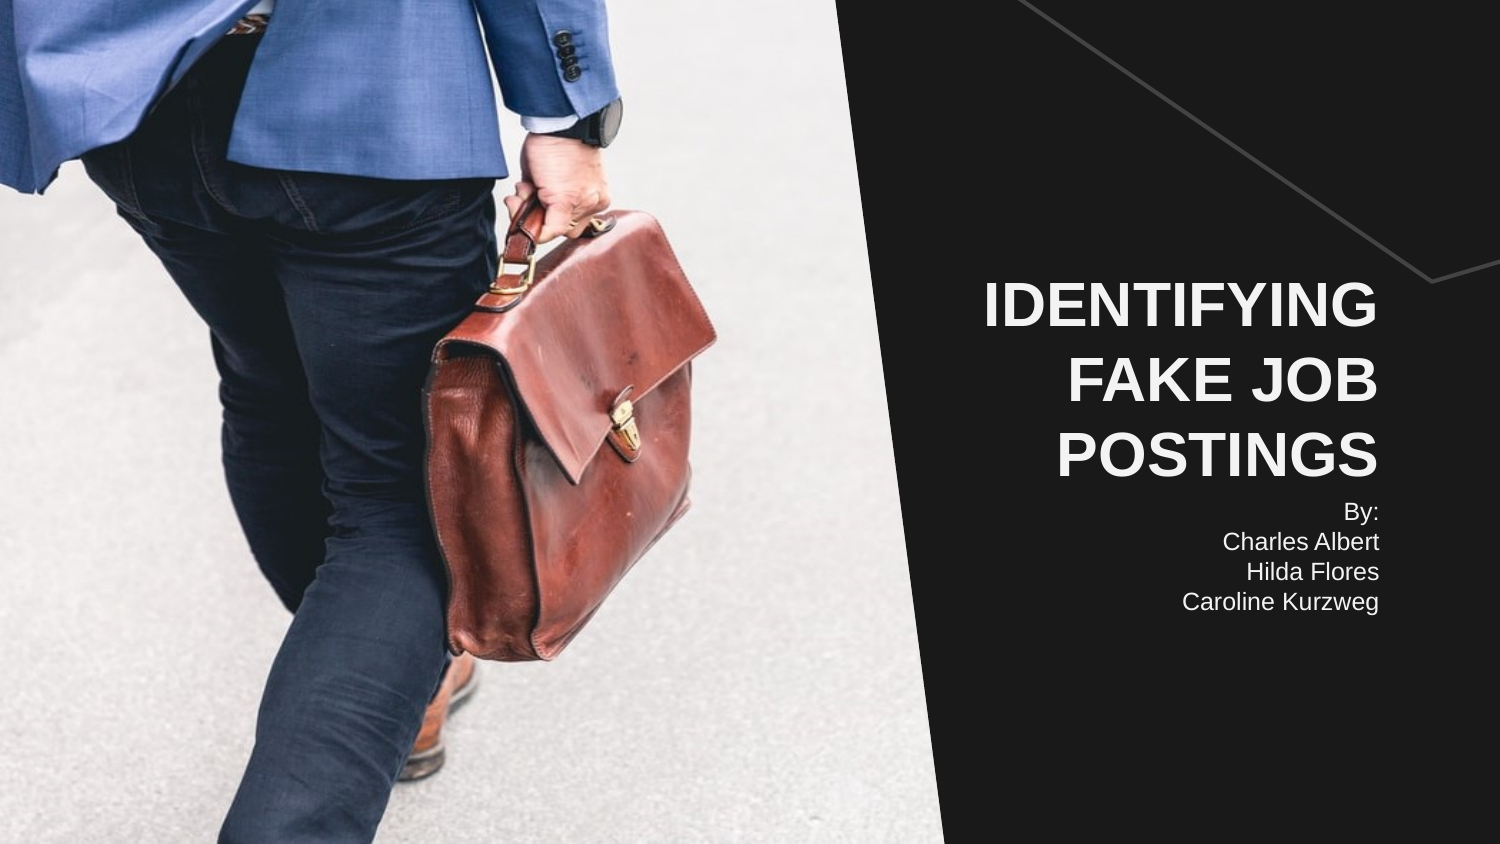

# IDENTIFYING FAKE JOB POSTINGS
By:
Charles Albert
Hilda Flores
Caroline Kurzweg